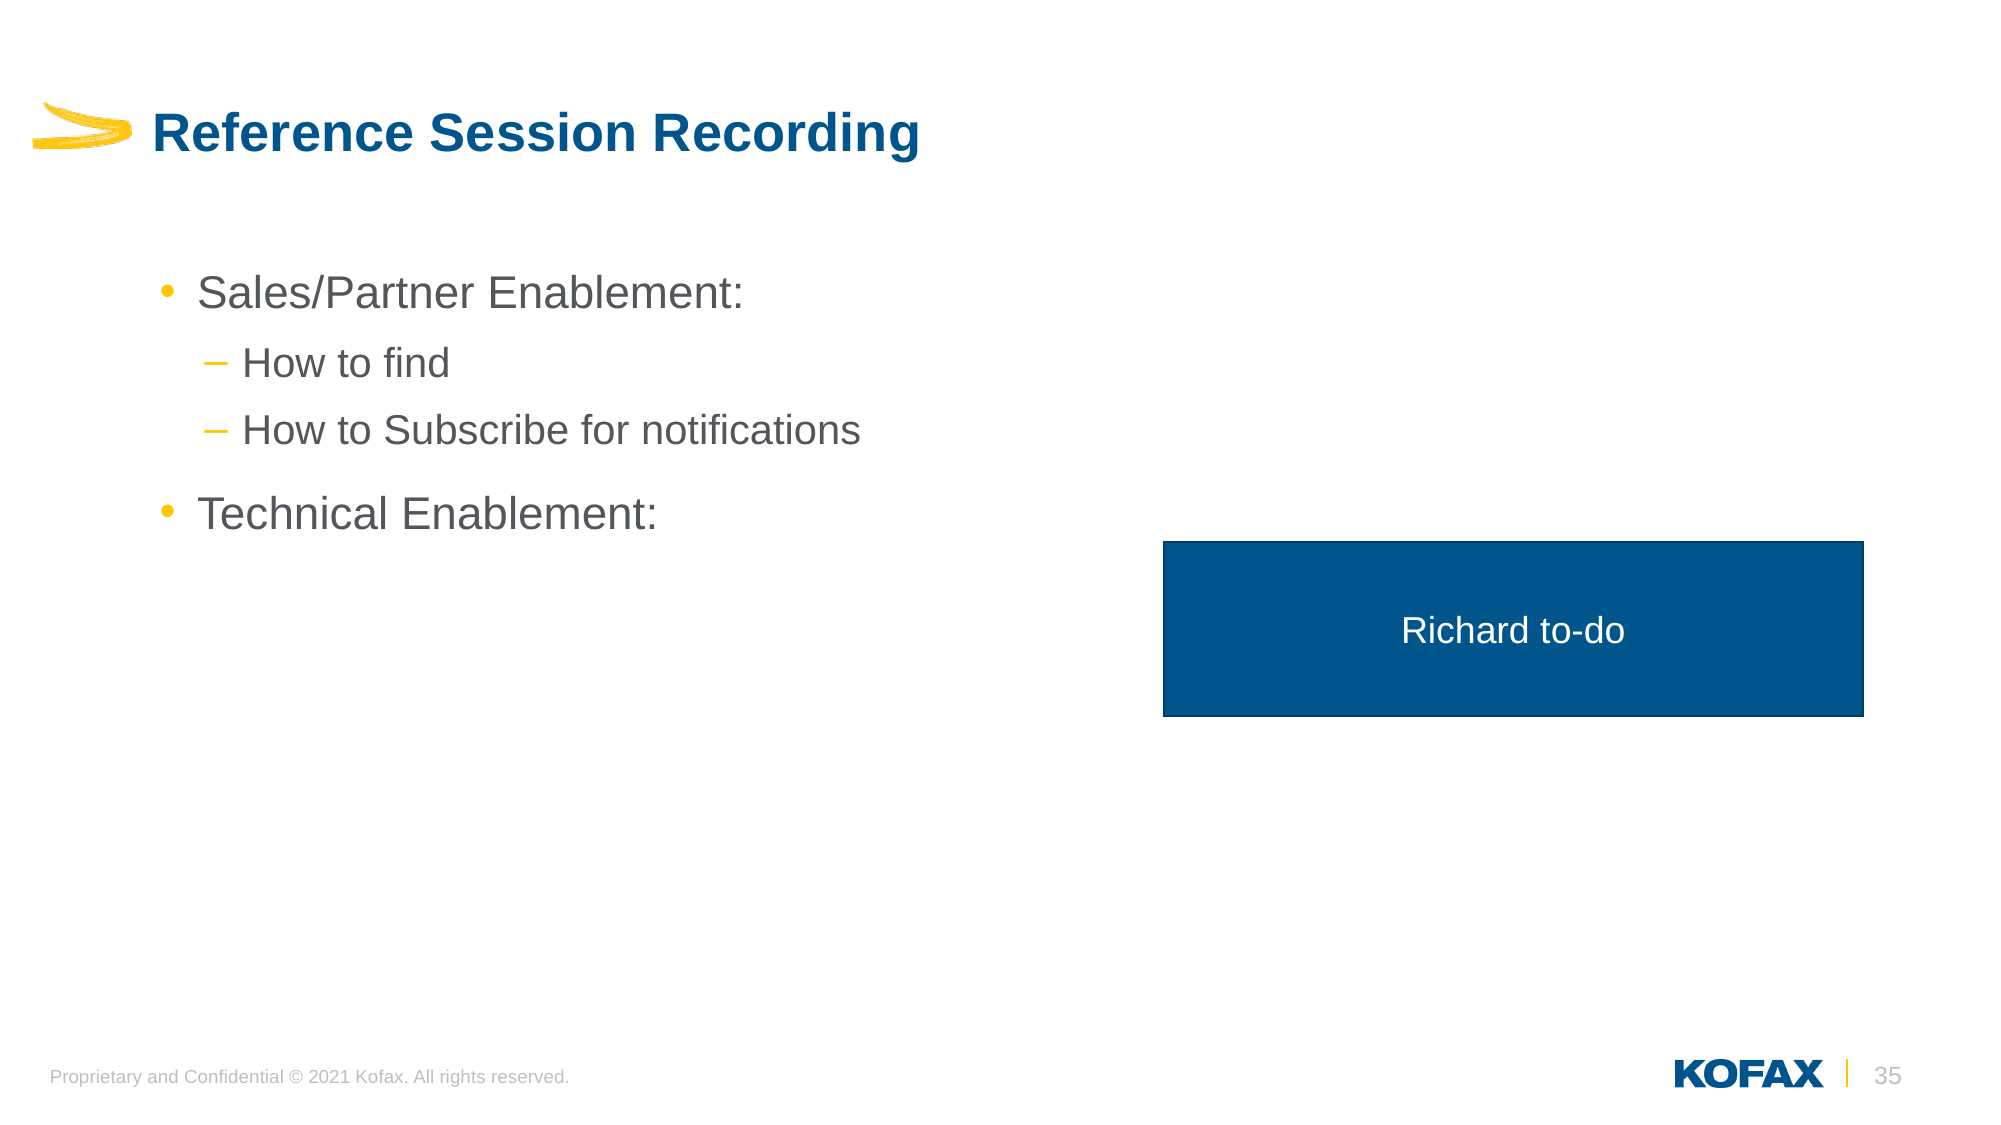

# Reference Session Recording
Sales/Partner Enablement:
How to find
How to Subscribe for notifications
Technical Enablement:
Richard to-do